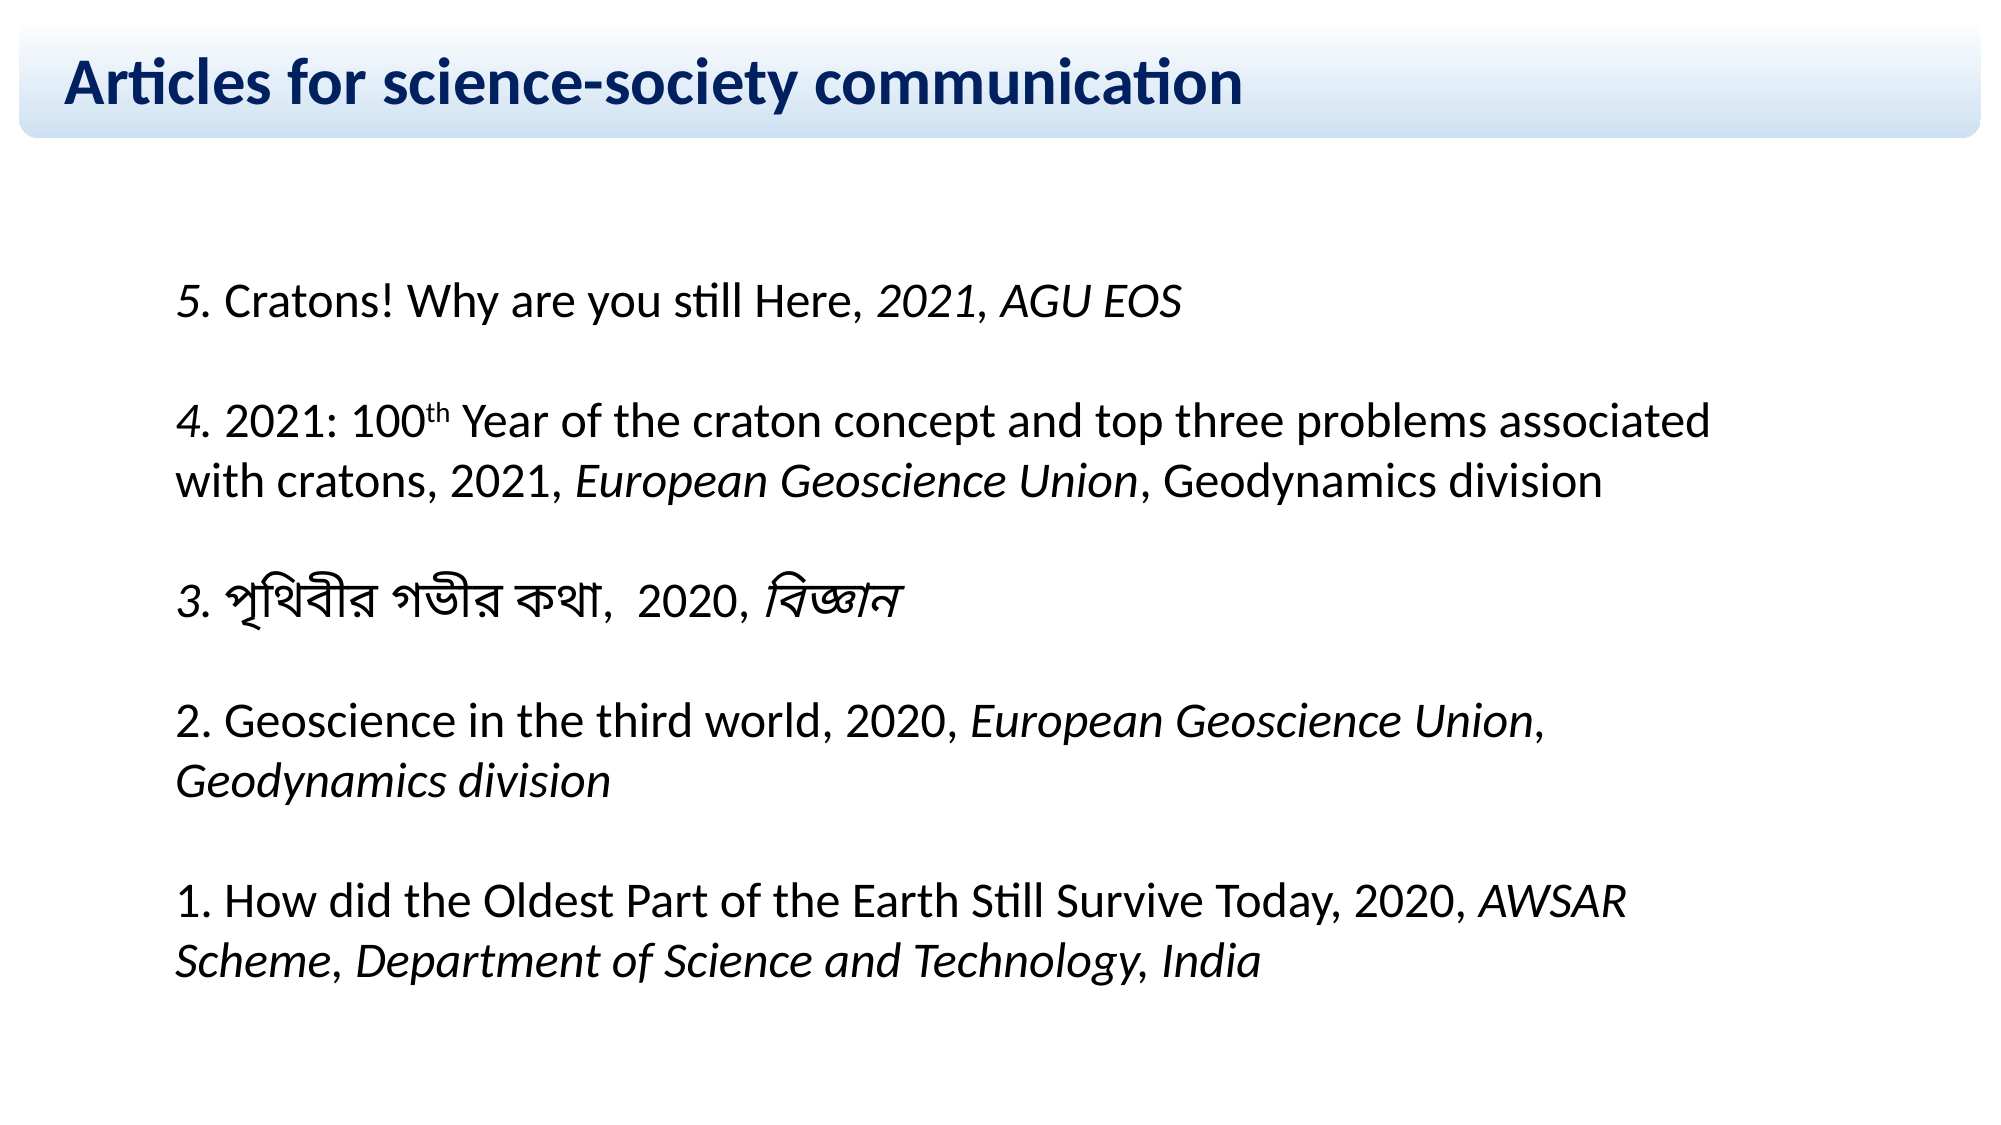

Articles for science-society communication
5. Cratons! Why are you still Here, 2021, AGU EOS

4. 2021: 100th Year of the craton concept and top three problems associated with cratons, 2021, European Geoscience Union, Geodynamics division

3. পৃথিবীর গভীর কথা,  2020, বিজ্ঞান

2. Geoscience in the third world, 2020, European Geoscience Union, Geodynamics division

1. How did the Oldest Part of the Earth Still Survive Today, 2020, AWSAR Scheme, Department of Science and Technology, India